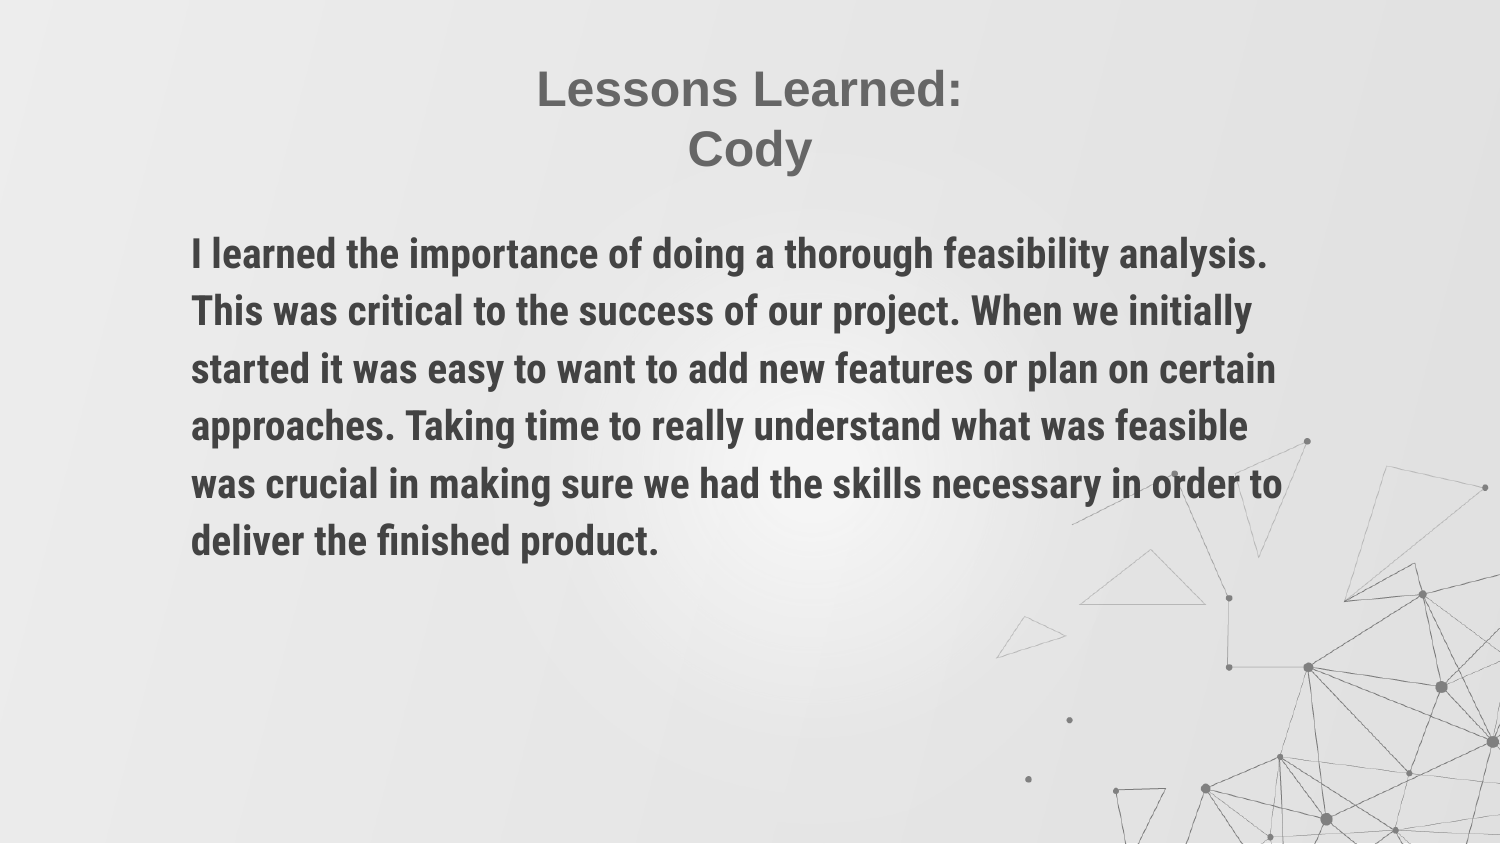

# Lessons Learned: Cody
I learned the importance of doing a thorough feasibility analysis. This was critical to the success of our project. When we initially started it was easy to want to add new features or plan on certain approaches. Taking time to really understand what was feasible was crucial in making sure we had the skills necessary in order to deliver the finished product.